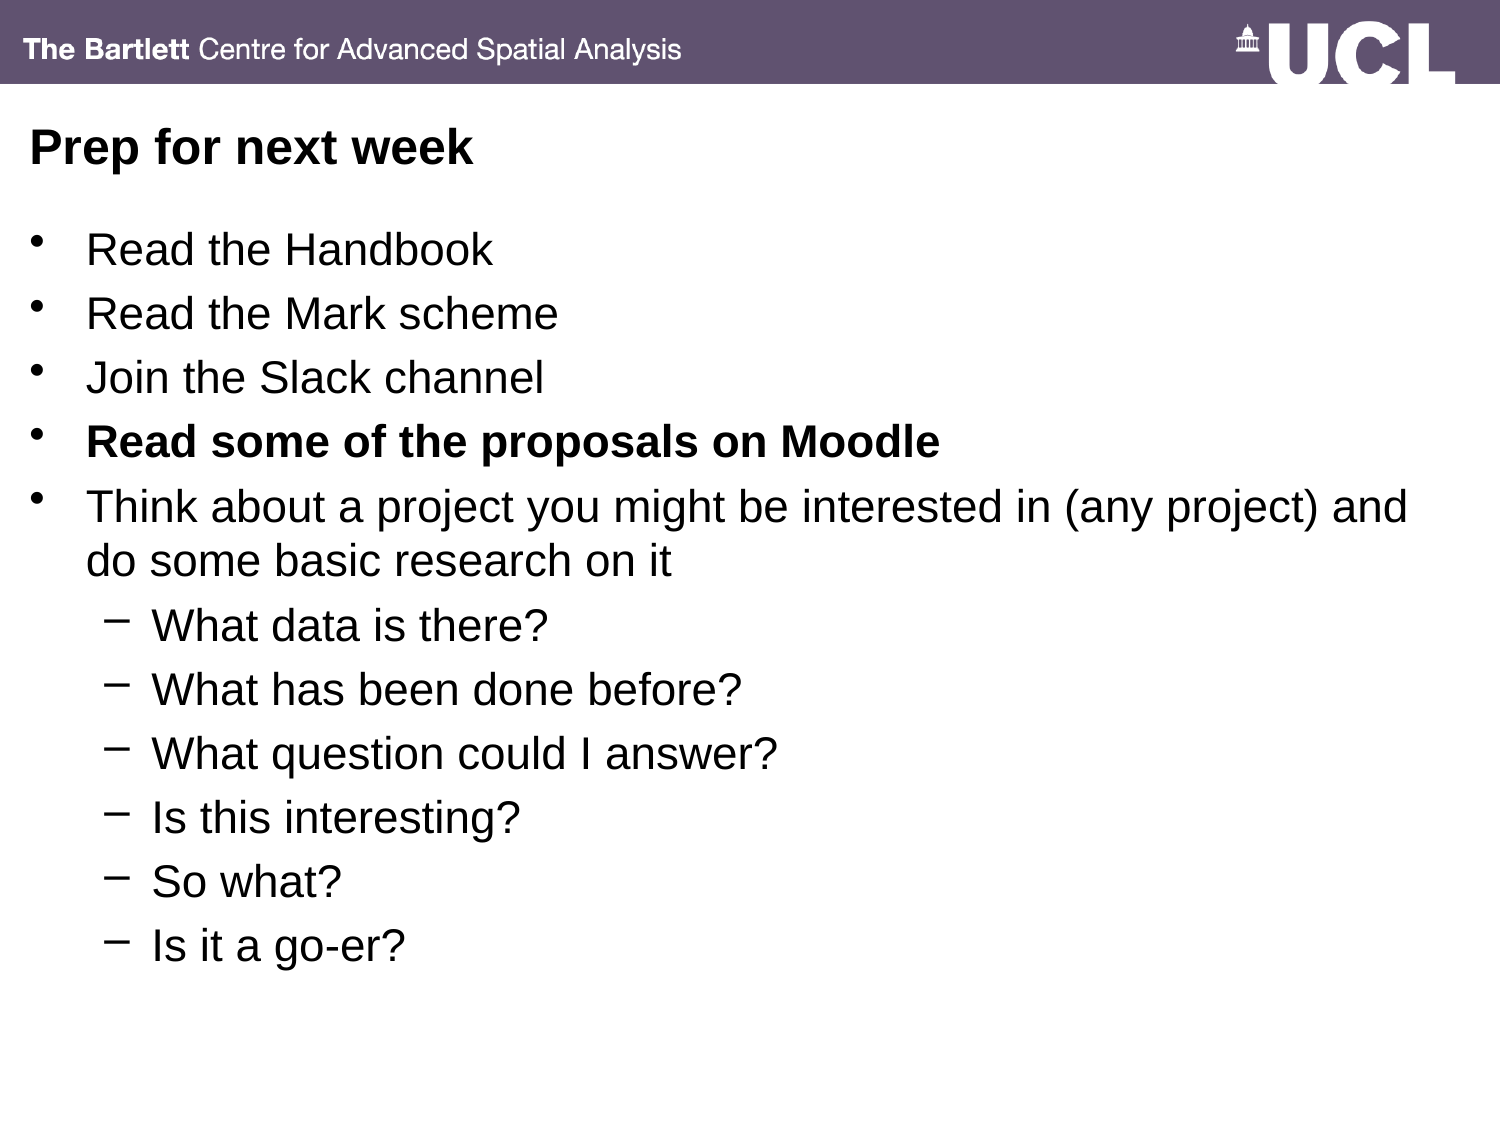

# Prep for next week
Read the Handbook
Read the Mark scheme
Join the Slack channel
Read some of the proposals on Moodle
Think about a project you might be interested in (any project) and do some basic research on it
What data is there?
What has been done before?
What question could I answer?
Is this interesting?
So what?
Is it a go-er?